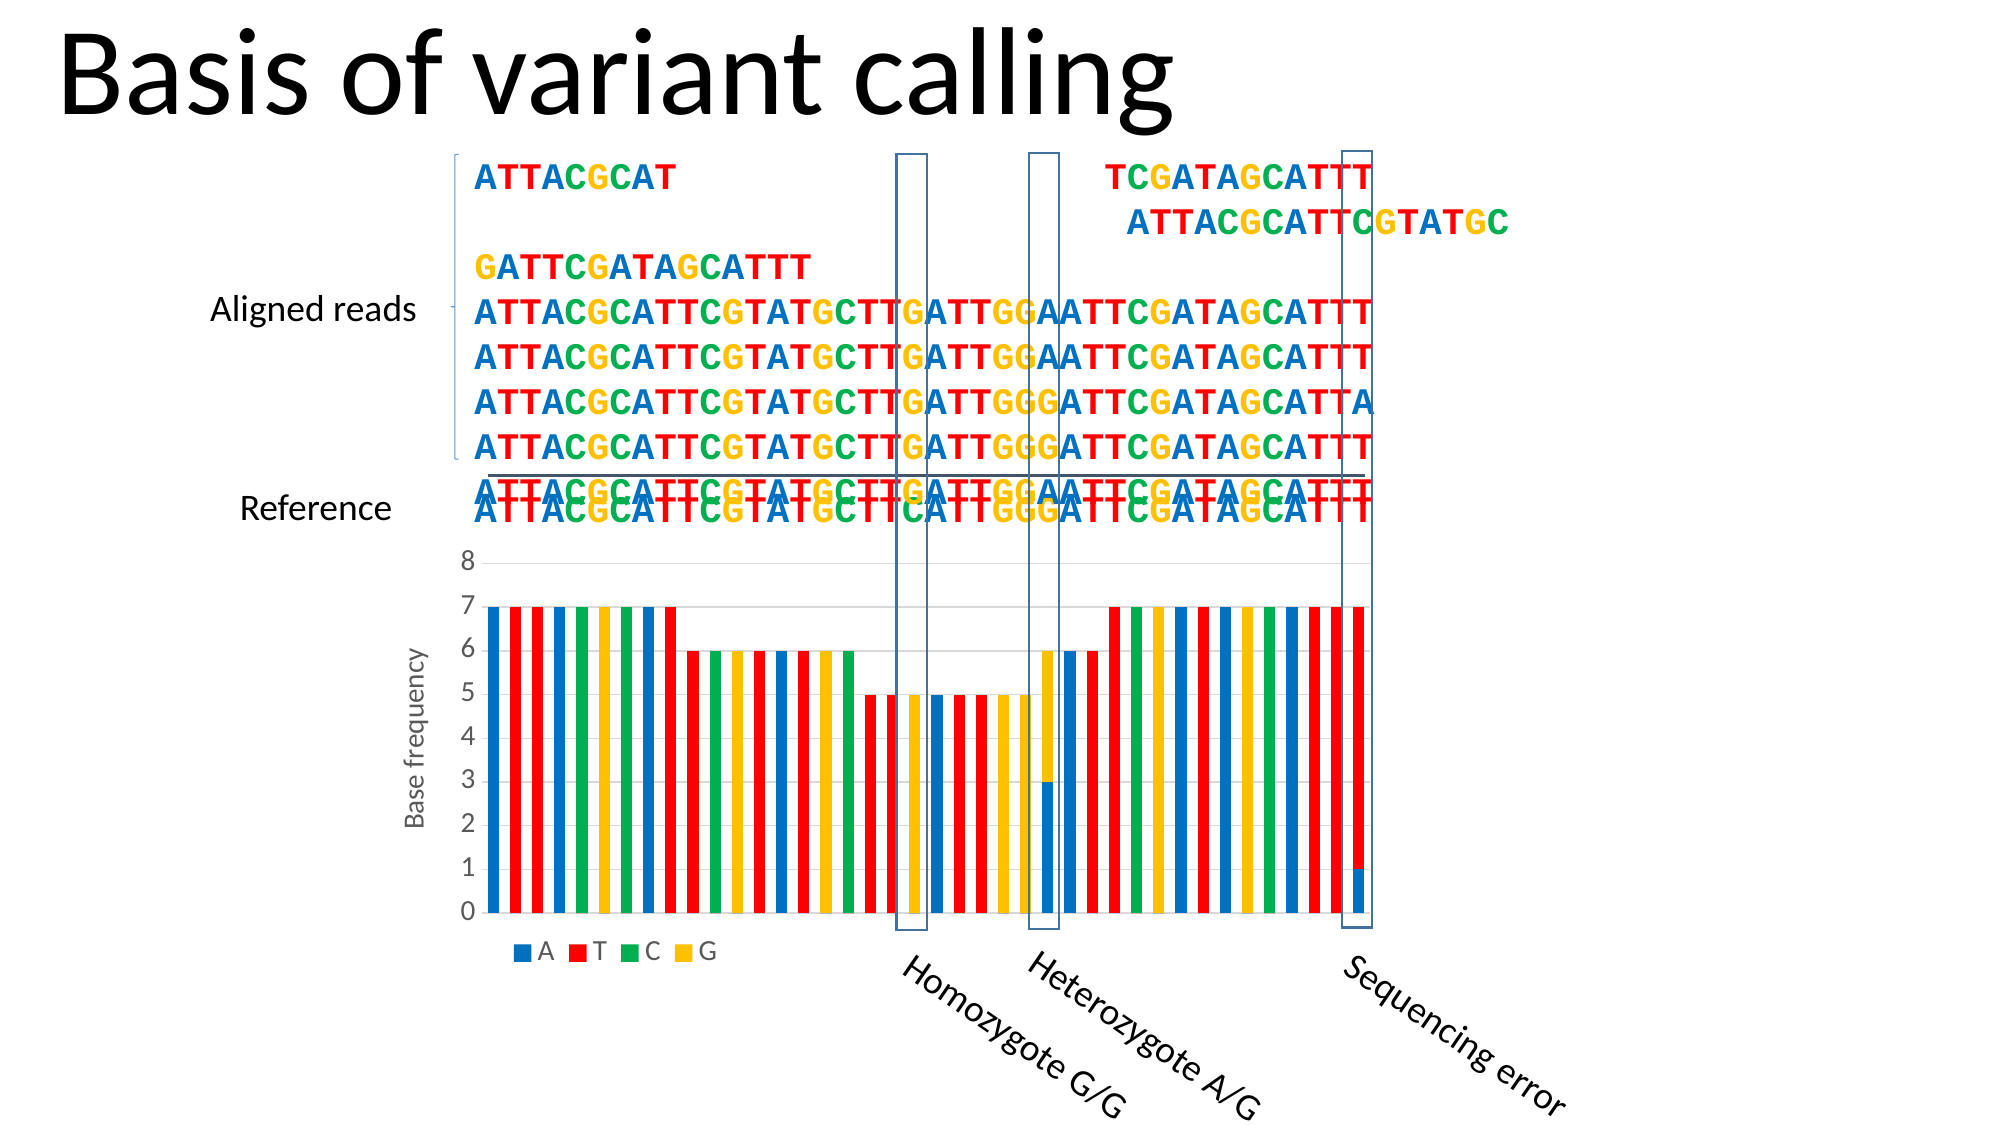

Basis of variant calling
ATTACGCAT                   TCGATAGCATTT                                             ATTACGCATTCGTATGC        GATTCGATAGCATTT
ATTACGCATTCGTATGCTTGATTGGAATTCGATAGCATTT
ATTACGCATTCGTATGCTTGATTGGAATTCGATAGCATTT
ATTACGCATTCGTATGCTTGATTGGGATTCGATAGCATTA
ATTACGCATTCGTATGCTTGATTGGGATTCGATAGCATTT
ATTACGCATTCGTATGCTTGATTGGAATTCGATAGCATTT

Aligned reads
Reference
ATTACGCATTCGTATGCTTCATTGGGATTCGATAGCATTT

### Chart

| Category | A | T | C | G |
|---|---|---|---|---|
Heterozygote A/G
Sequencing error
Homozygote G/G